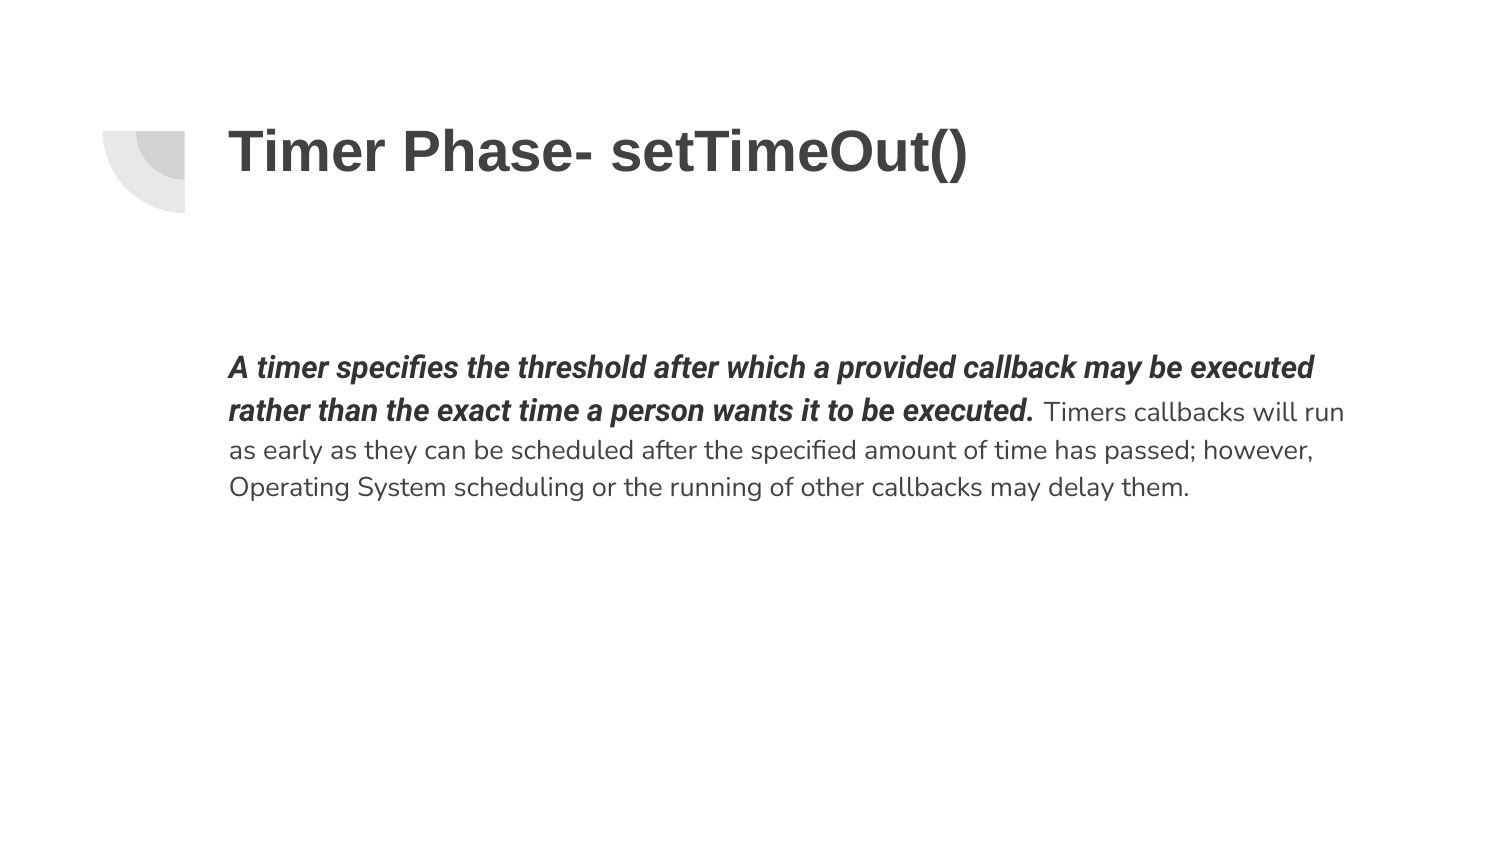

# Timer Phase- setTimeOut()
A timer specifies the threshold after which a provided callback may be executed rather than the exact time a person wants it to be executed. Timers callbacks will run as early as they can be scheduled after the specified amount of time has passed; however, Operating System scheduling or the running of other callbacks may delay them.